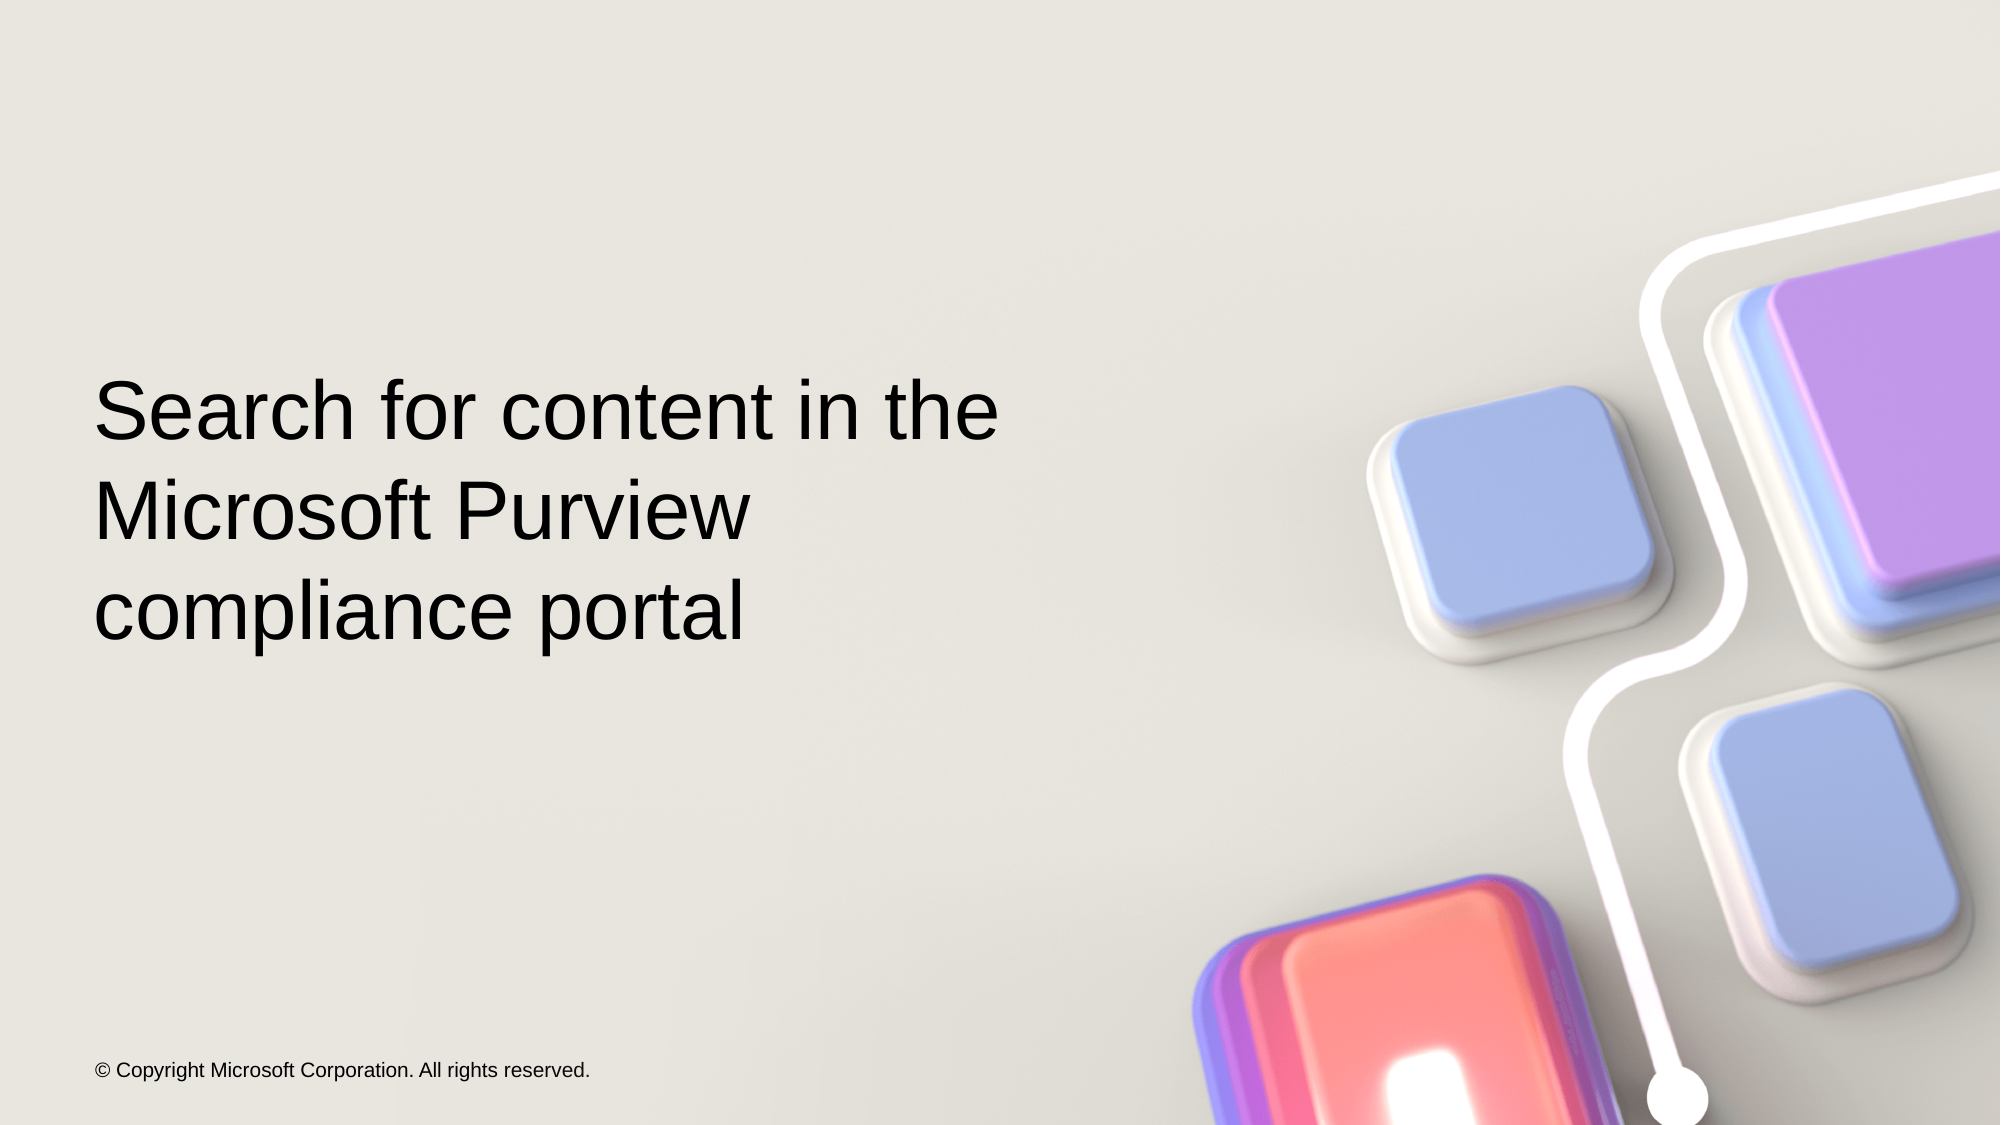

# Search for content in the Microsoft Purview compliance portal